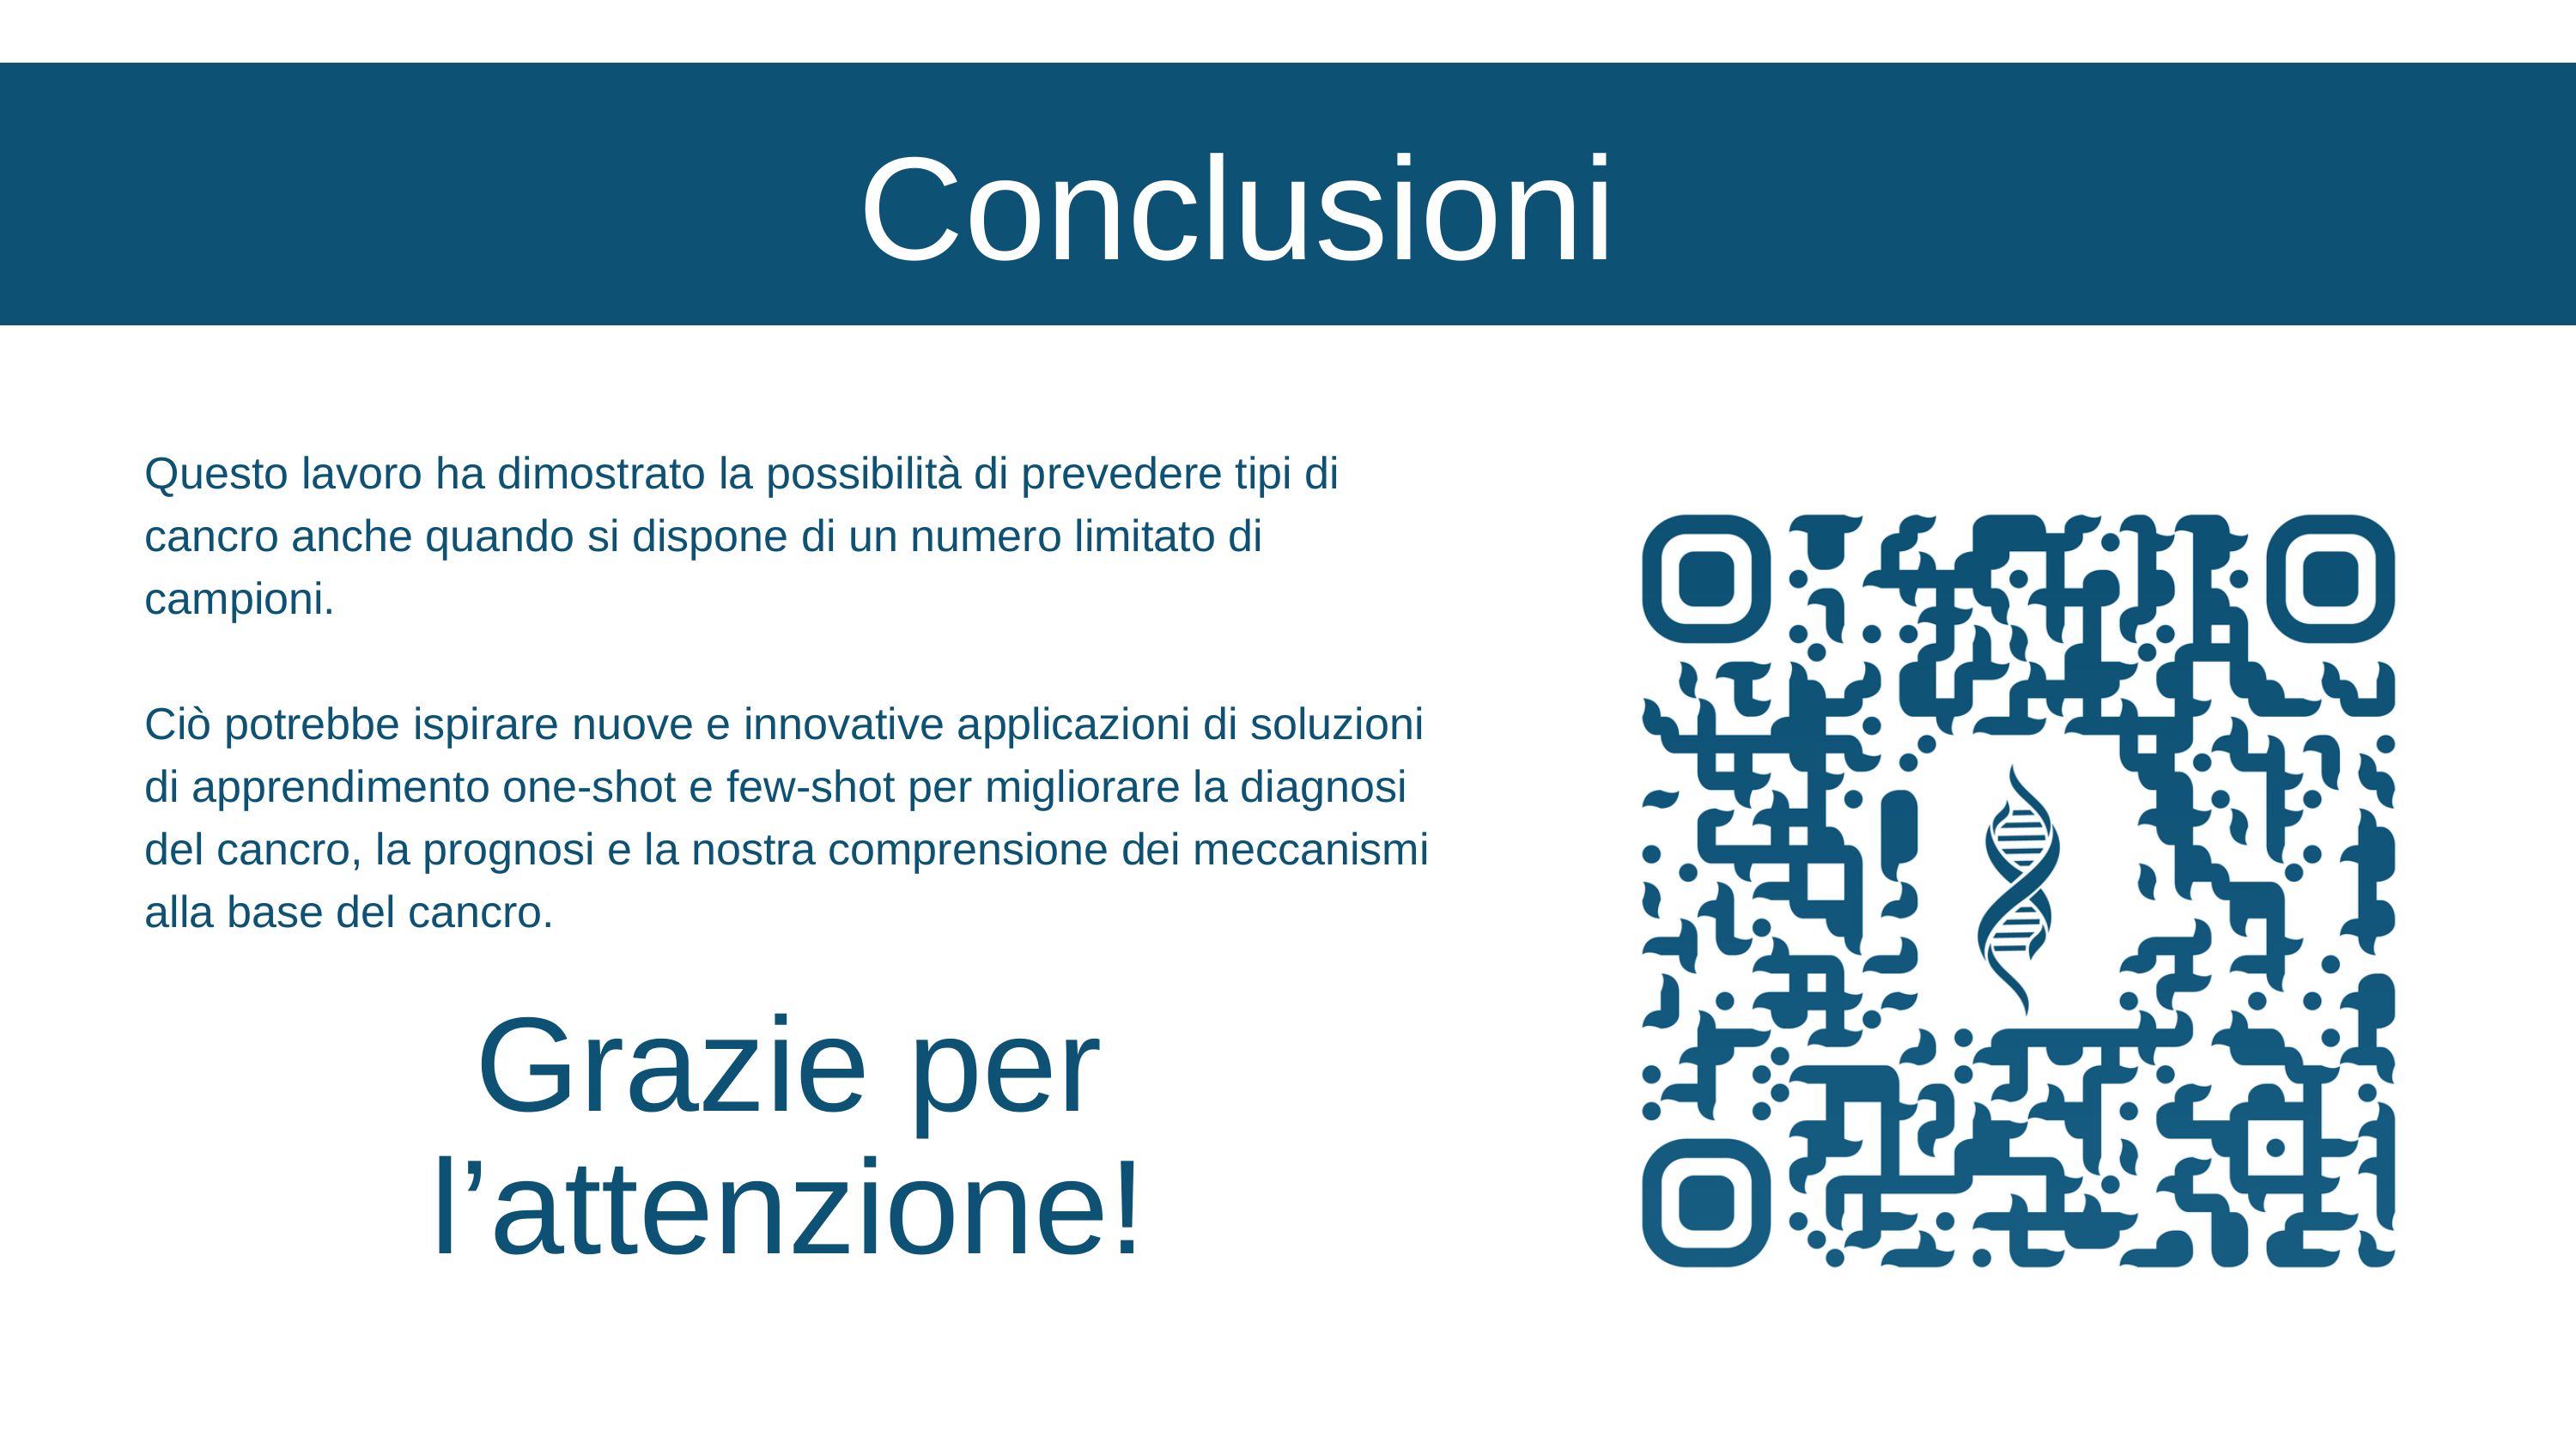

Conclusioni
Questo lavoro ha dimostrato la possibilità di prevedere tipi di cancro anche quando si dispone di un numero limitato di campioni.

Ciò potrebbe ispirare nuove e innovative applicazioni di soluzioni di apprendimento one-shot e few-shot per migliorare la diagnosi del cancro, la prognosi e la nostra comprensione dei meccanismi alla base del cancro.

Grazie per l’attenzione!